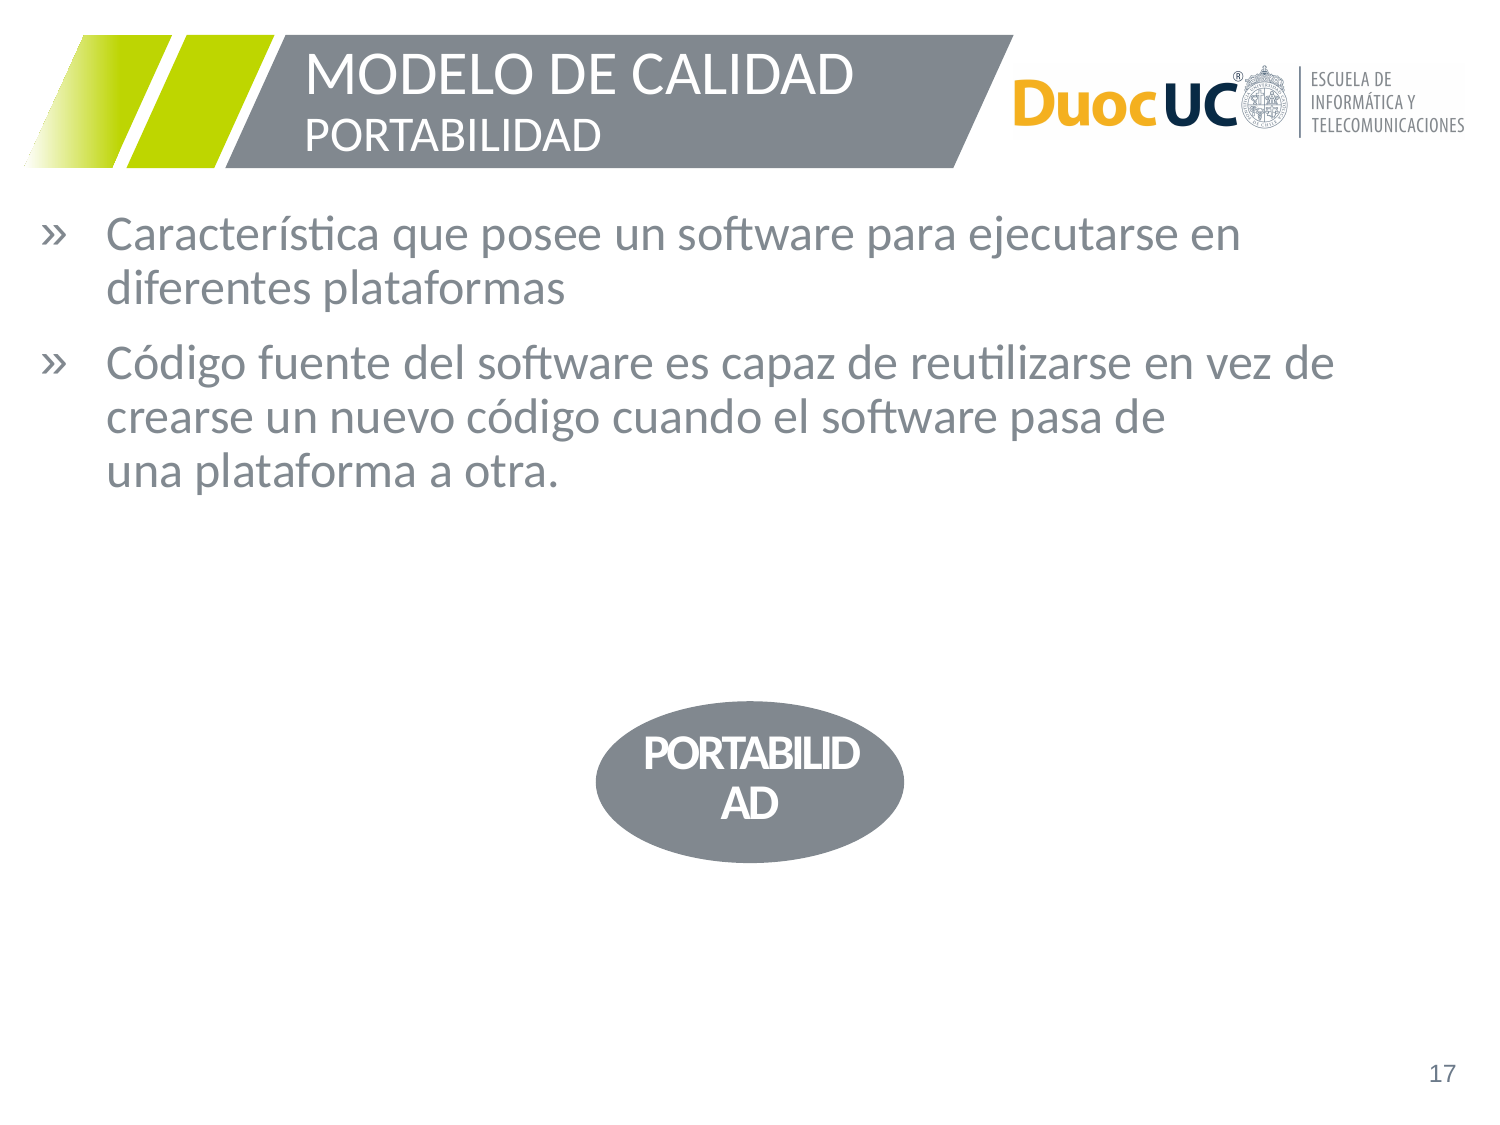

# MODELO DE CALIDAD PORTABILIDAD
Característica que posee un software para ejecutarse en diferentes plataformas
Código fuente del software es capaz de reutilizarse en vez de crearse un nuevo código cuando el software pasa de una plataforma a otra.
PORTABILIDAD